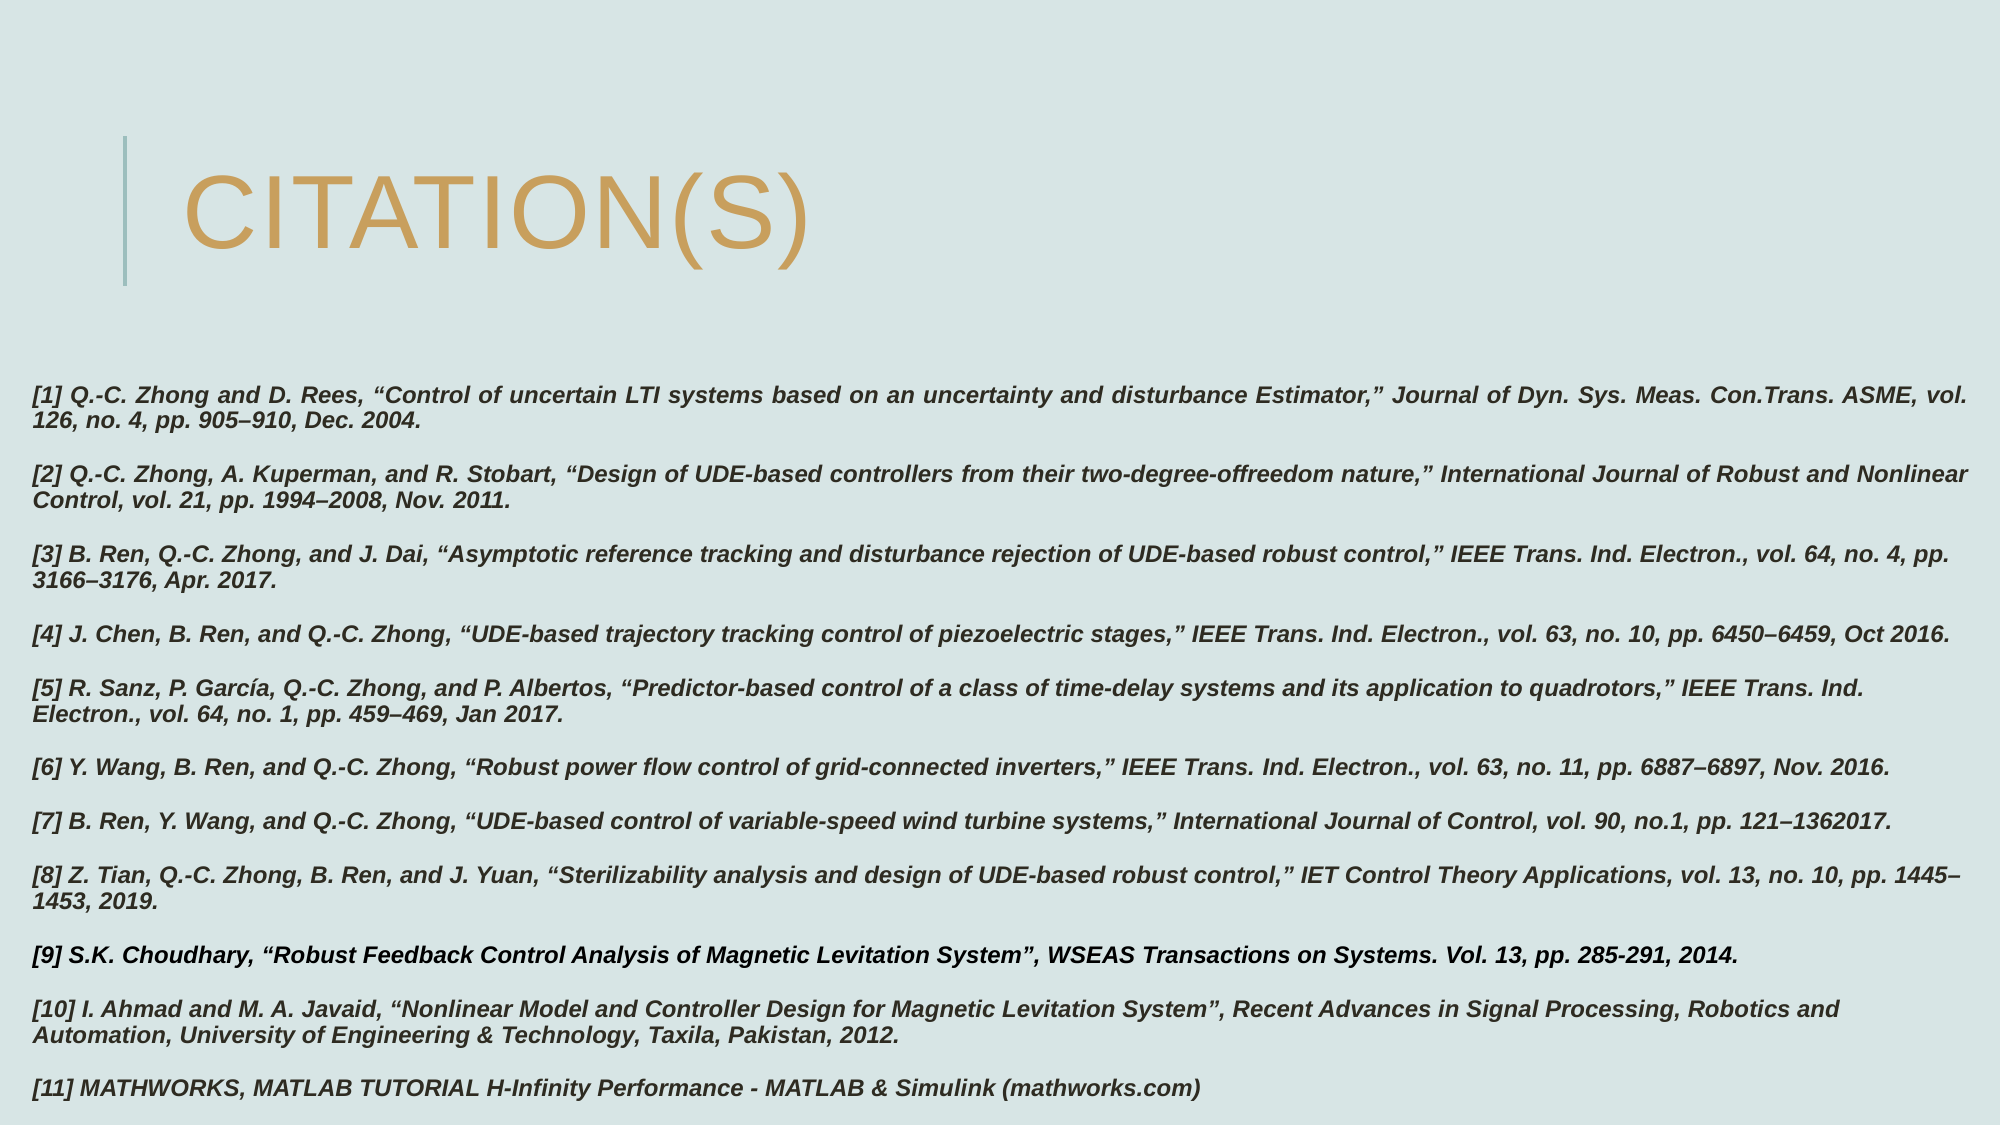

# CITATION(S)
[1] Q.-C. Zhong and D. Rees, “Control of uncertain LTI systems based on an uncertainty and disturbance Estimator,” Journal of Dyn. Sys. Meas. Con.Trans. ASME, vol. 126, no. 4, pp. 905–910, Dec. 2004.
[2] Q.-C. Zhong, A. Kuperman, and R. Stobart, “Design of UDE-based controllers from their two-degree-offreedom nature,” International Journal of Robust and Nonlinear Control, vol. 21, pp. 1994–2008, Nov. 2011.
[3] B. Ren, Q.-C. Zhong, and J. Dai, “Asymptotic reference tracking and disturbance rejection of UDE-based robust control,” IEEE Trans. Ind. Electron., vol. 64, no. 4, pp. 3166–3176, Apr. 2017.
[4] J. Chen, B. Ren, and Q.-C. Zhong, “UDE-based trajectory tracking control of piezoelectric stages,” IEEE Trans. Ind. Electron., vol. 63, no. 10, pp. 6450–6459, Oct 2016.
[5] R. Sanz, P. García, Q.-C. Zhong, and P. Albertos, “Predictor-based control of a class of time-delay systems and its application to quadrotors,” IEEE Trans. Ind. Electron., vol. 64, no. 1, pp. 459–469, Jan 2017.
[6] Y. Wang, B. Ren, and Q.-C. Zhong, “Robust power flow control of grid-connected inverters,” IEEE Trans. Ind. Electron., vol. 63, no. 11, pp. 6887–6897, Nov. 2016.
[7] B. Ren, Y. Wang, and Q.-C. Zhong, “UDE-based control of variable-speed wind turbine systems,” International Journal of Control, vol. 90, no.1, pp. 121–1362017.
[8] Z. Tian, Q.-C. Zhong, B. Ren, and J. Yuan, “Sterilizability analysis and design of UDE-based robust control,” IET Control Theory Applications, vol. 13, no. 10, pp. 1445–1453, 2019.
[9] S.K. Choudhary, “Robust Feedback Control Analysis of Magnetic Levitation System”, WSEAS Transactions on Systems. Vol. 13, pp. 285-291, 2014.
[10] I. Ahmad and M. A. Javaid, “Nonlinear Model and Controller Design for Magnetic Levitation System”, Recent Advances in Signal Processing, Robotics and Automation, University of Engineering & Technology, Taxila, Pakistan, 2012.
[11] MATHWORKS, MATLAB TUTORIAL H-Infinity Performance - MATLAB & Simulink (mathworks.com)